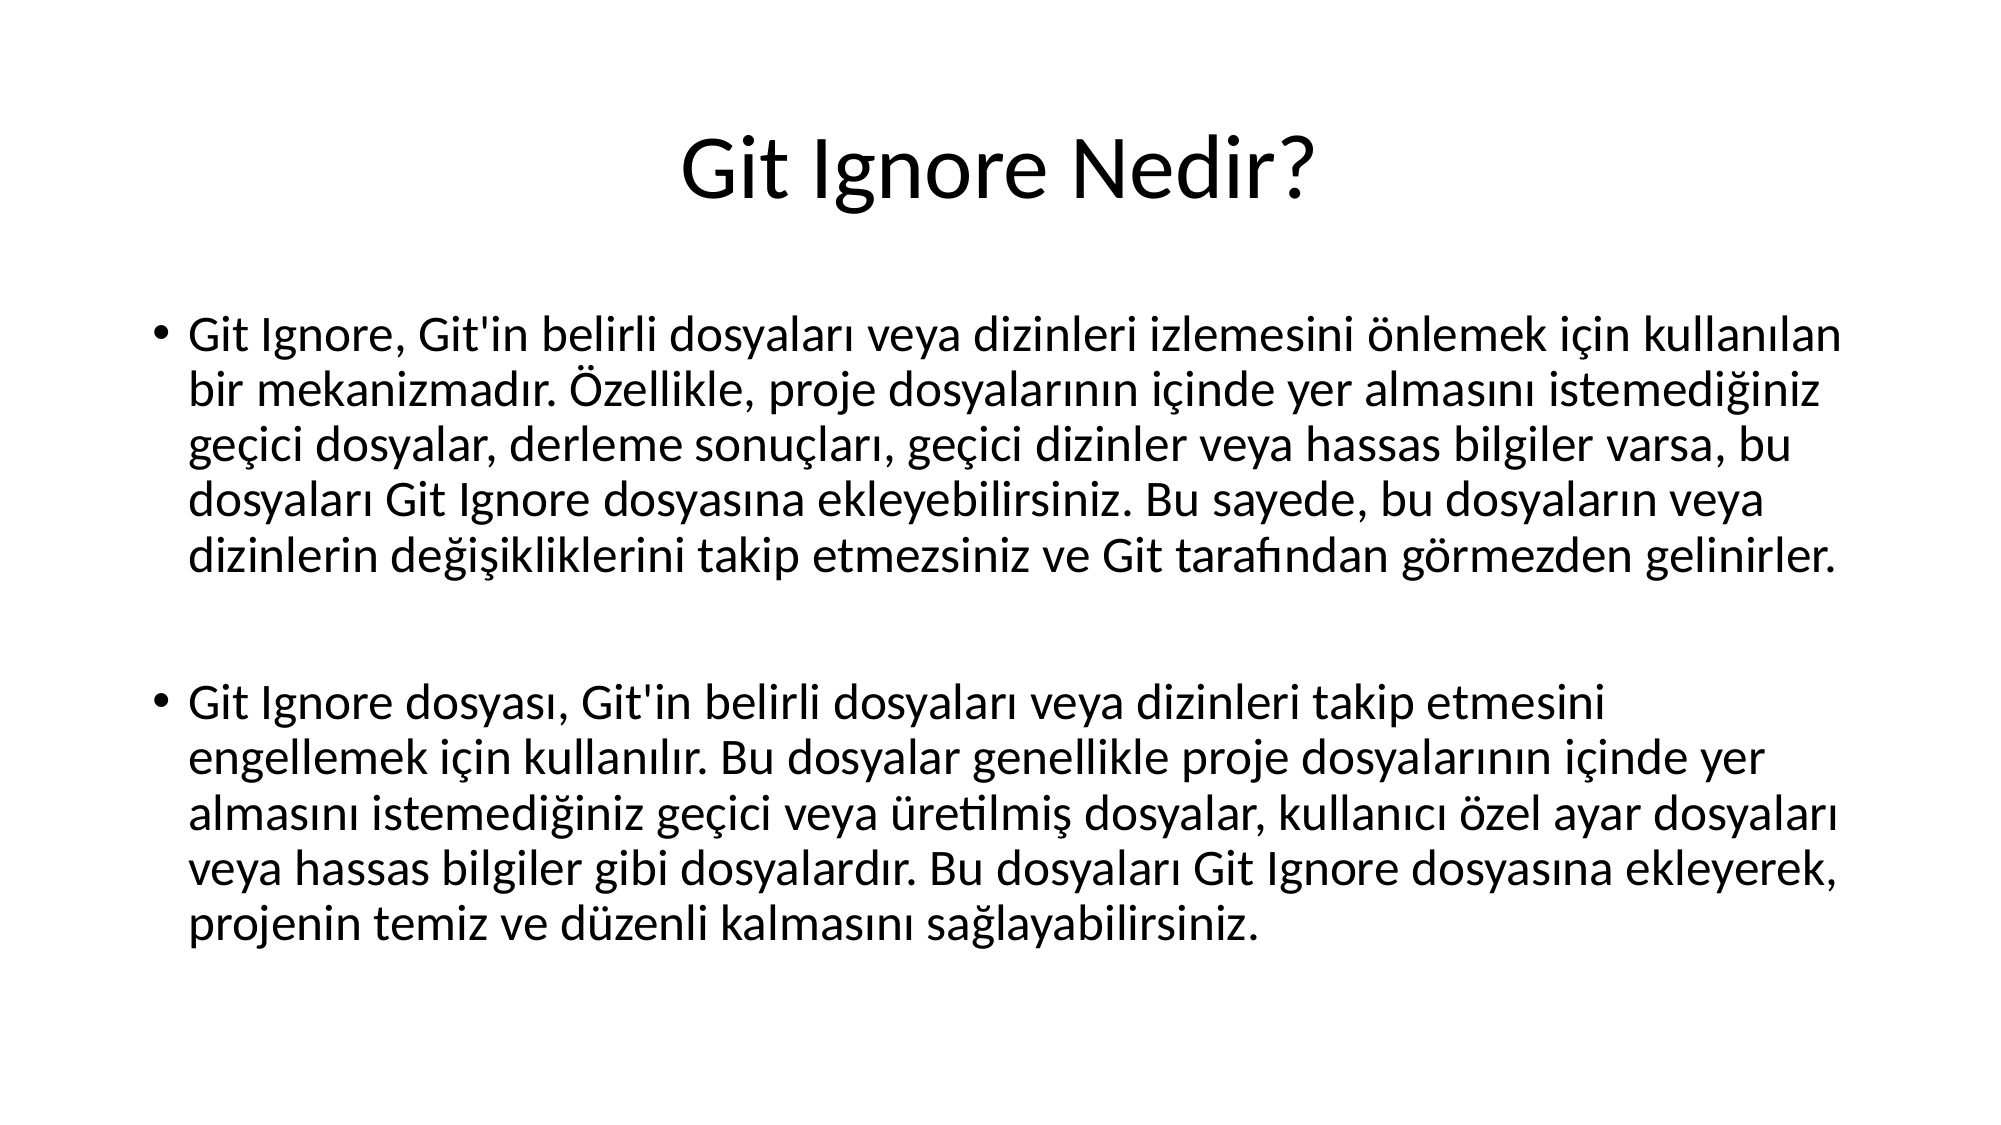

# Git Ignore Nedir?
Git Ignore, Git'in belirli dosyaları veya dizinleri izlemesini önlemek için kullanılan bir mekanizmadır. Özellikle, proje dosyalarının içinde yer almasını istemediğiniz geçici dosyalar, derleme sonuçları, geçici dizinler veya hassas bilgiler varsa, bu dosyaları Git Ignore dosyasına ekleyebilirsiniz. Bu sayede, bu dosyaların veya dizinlerin değişikliklerini takip etmezsiniz ve Git tarafından görmezden gelinirler.

Git Ignore dosyası, Git'in belirli dosyaları veya dizinleri takip etmesini engellemek için kullanılır. Bu dosyalar genellikle proje dosyalarının içinde yer almasını istemediğiniz geçici veya üretilmiş dosyalar, kullanıcı özel ayar dosyaları veya hassas bilgiler gibi dosyalardır. Bu dosyaları Git Ignore dosyasına ekleyerek, projenin temiz ve düzenli kalmasını sağlayabilirsiniz.